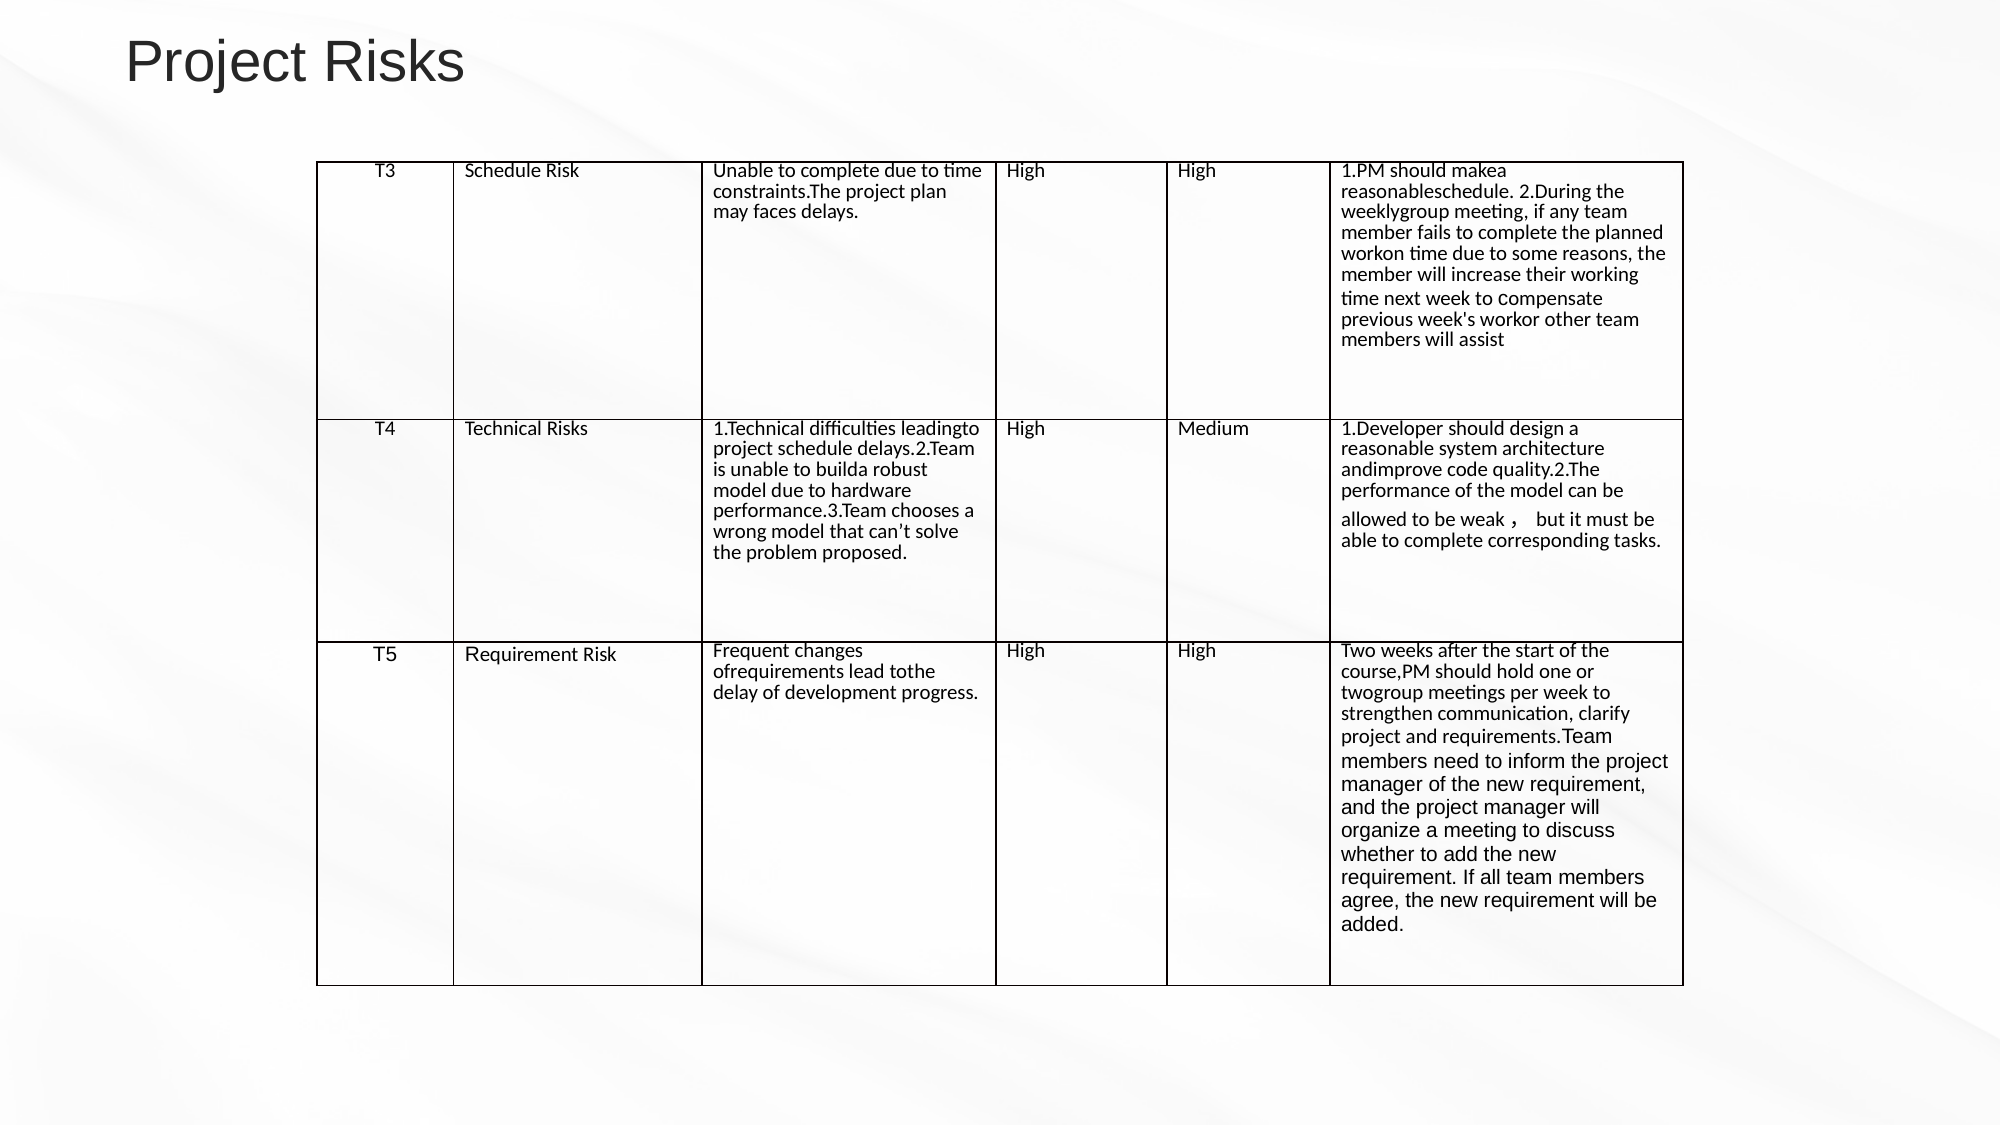

Project Risks
| T3 | Schedule Risk | Unable to complete due to time constraints.The project plan may faces delays. | High | High | 1.PM should makea reasonableschedule. 2.During the weeklygroup meeting, if any team member fails to complete the planned workon time due to some reasons, the member will increase their working time next week to compensate previous week's workor other team members will assist |
| --- | --- | --- | --- | --- | --- |
| T4 | Technical Risks | 1.Technical difficulties leadingto project schedule delays.2.Team is unable to builda robust model due to hardware performance.3.Team chooses a wrong model that can’t solve the problem proposed. | High | Medium | 1.Developer should design a reasonable system architecture andimprove code quality.2.The performance of the model can be allowed to be weak，but it must be able to complete corresponding tasks. |
| T5 | Requirement Risk | Frequent changes ofrequirements lead tothe delay of development progress. | High | High | Two weeks after the start of the course,PM should hold one or twogroup meetings per week to strengthen communication, clarify project and requirements.Team members need to inform the project manager of the new requirement, and the project manager will organize a meeting to discuss whether to add the new requirement. If all team members agree, the new requirement will be added. |